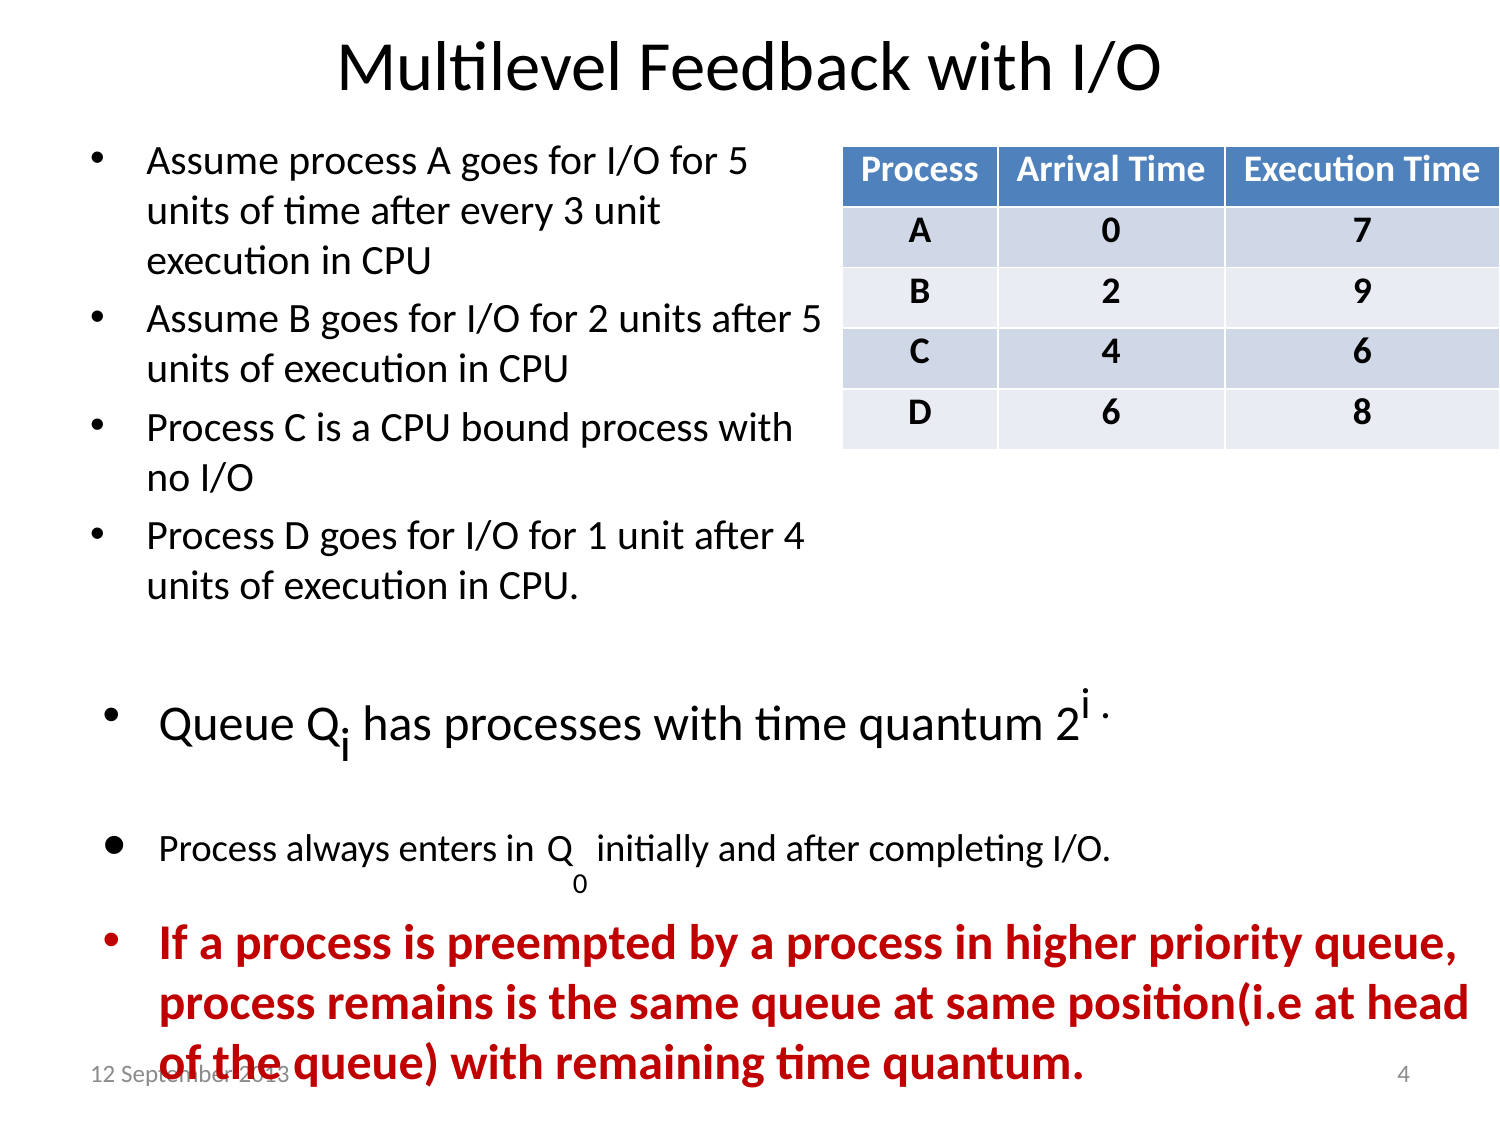

# Multilevel Feedback with I/O
Assume process A goes for I/O for 5 units of time after every 3 unit execution in CPU
Assume B goes for I/O for 2 units after 5 units of execution in CPU
Process C is a CPU bound process with no I/O
Process D goes for I/O for 1 unit after 4 units of execution in CPU.
| Process | Arrival Time | Execution Time |
| --- | --- | --- |
| A | 0 | 7 |
| B | 2 | 9 |
| C | 4 | 6 |
| D | 6 | 8 |
Queue Qi has processes with time quantum 2i .
Process always enters in Q0 initially and after completing I/O.
If a process is preempted by a process in higher priority queue, process remains is the same queue at same position(i.e at head of the queue) with remaining time quantum.
12 September 2013
4